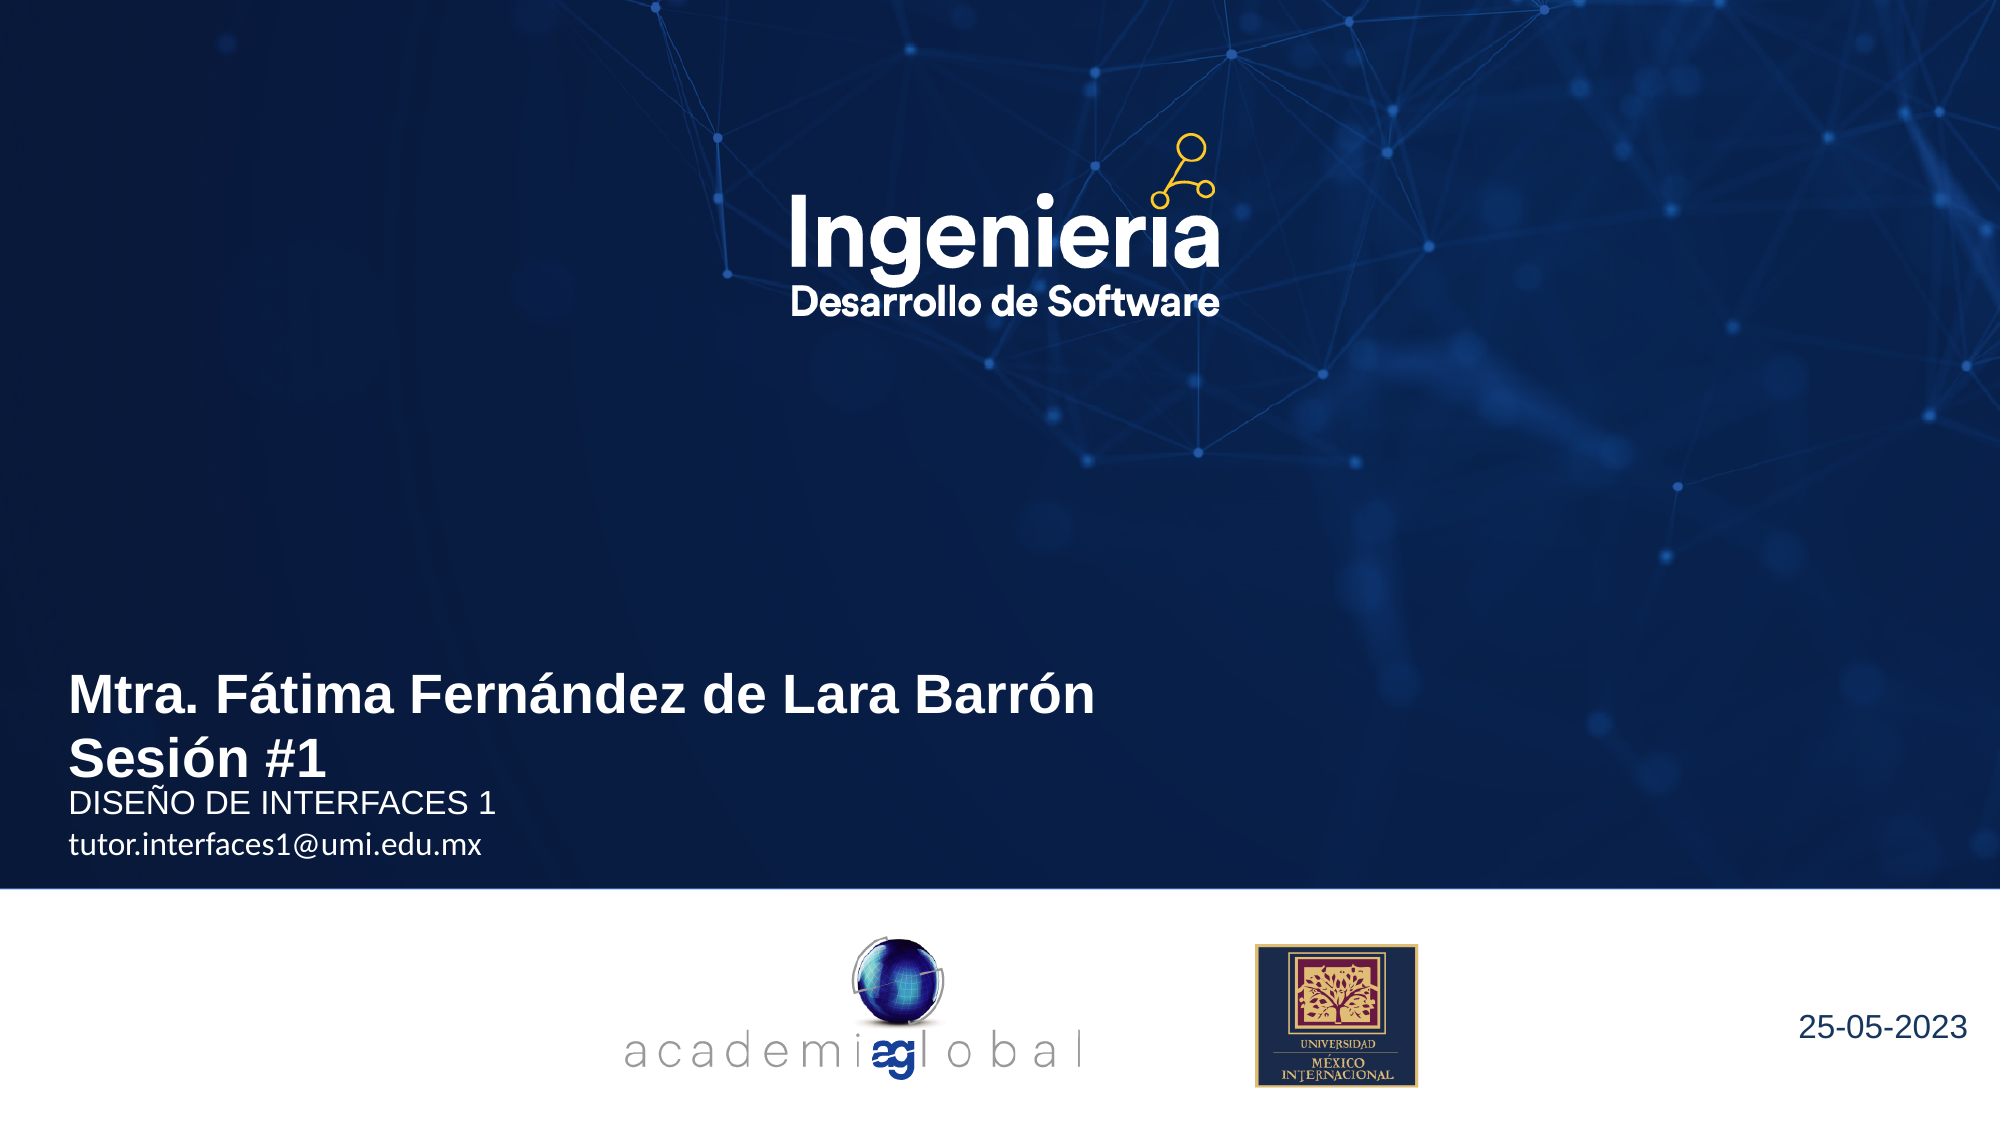

Mtra. Fátima Fernández de Lara Barrón
Sesión #1
DISEÑO DE INTERFACES 1
tutor.interfaces1@umi.edu.mx
25-05-2023